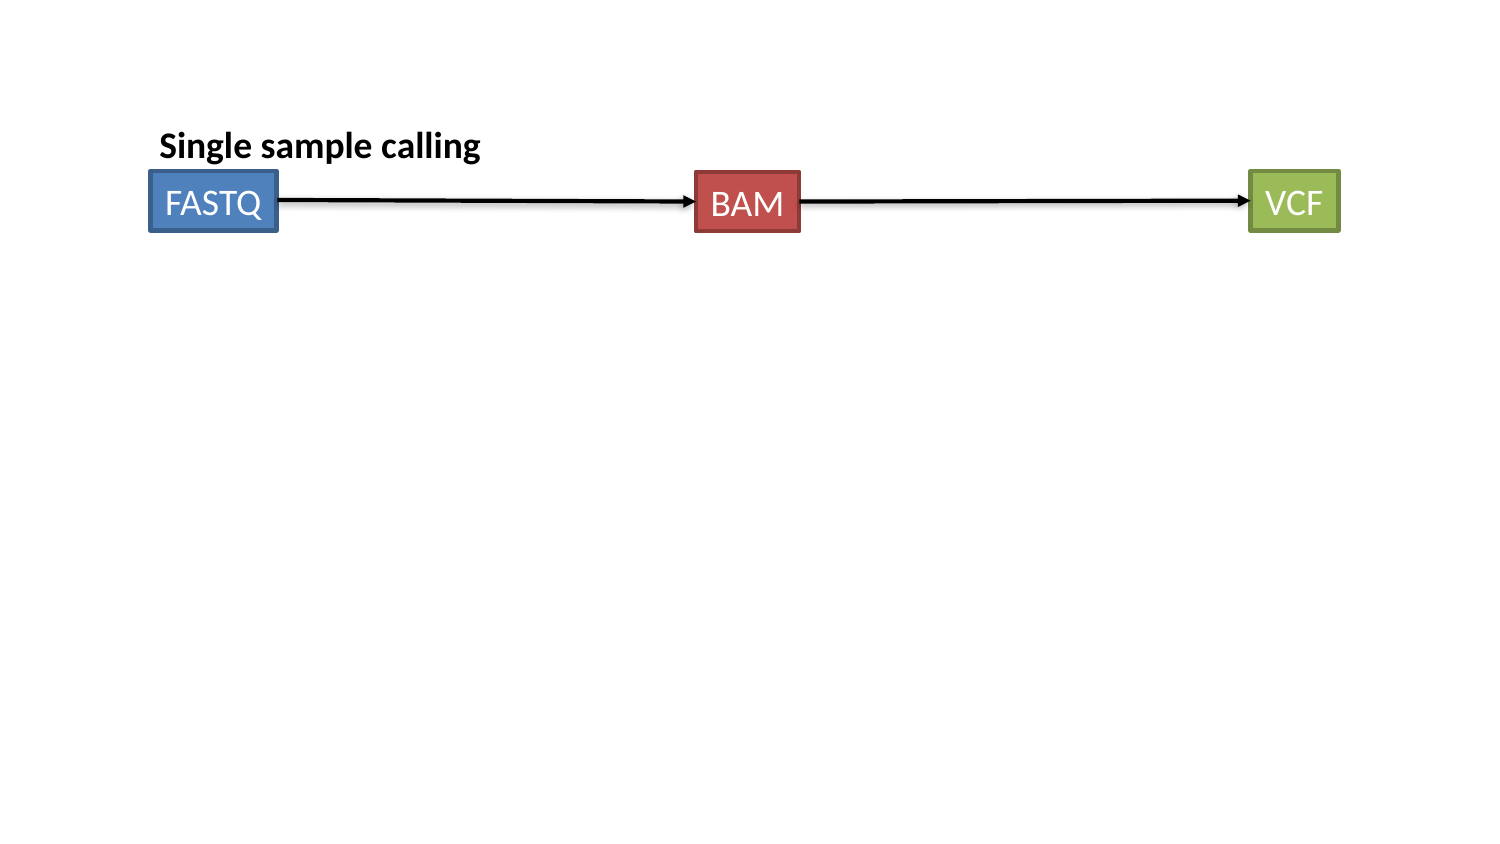

#
Single sample calling
FASTQ
VCF
BAM